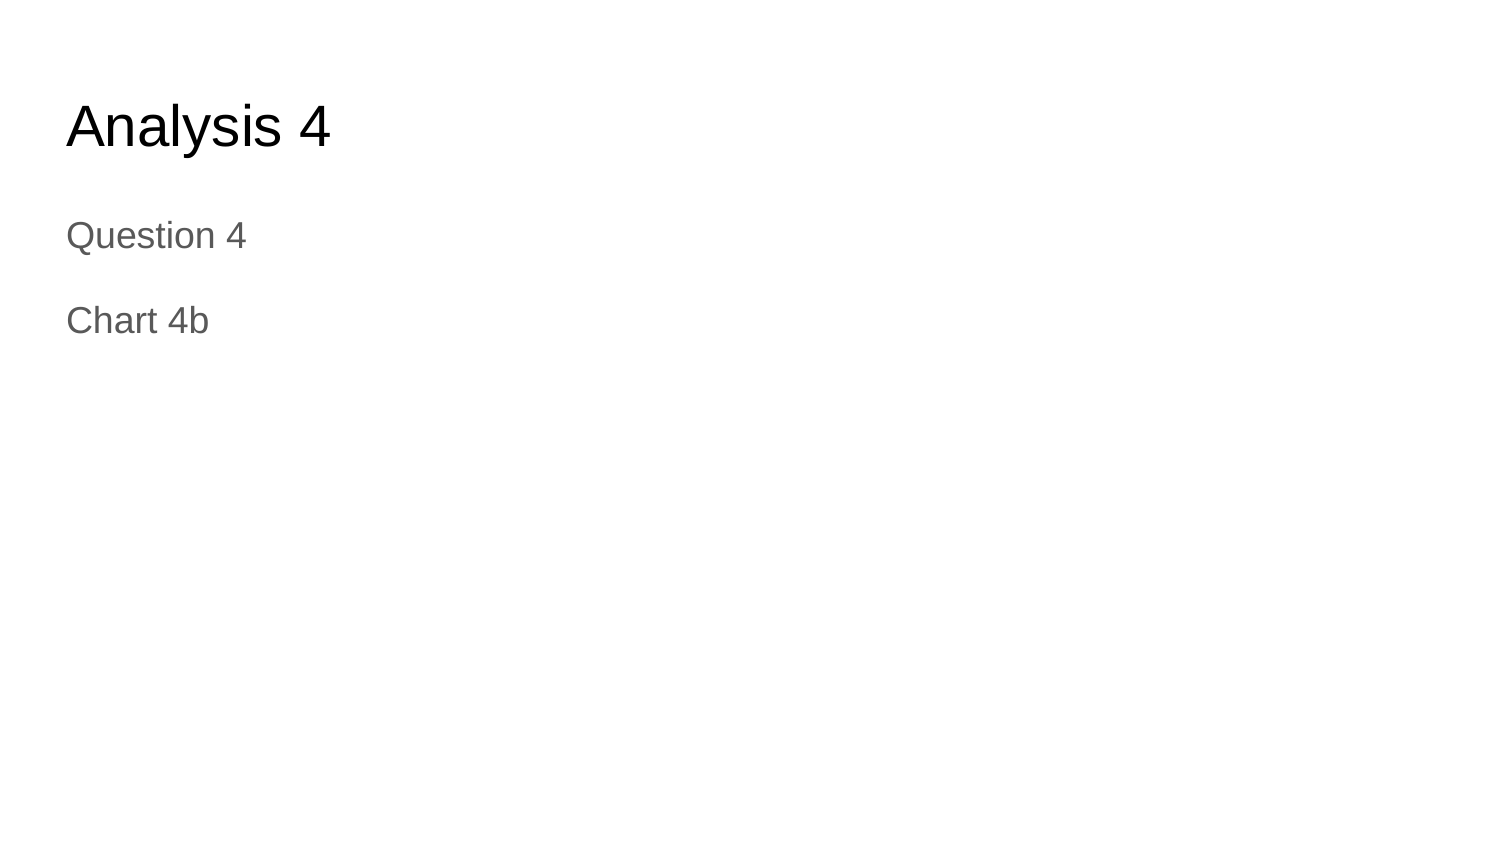

# Analysis 4
Question 4
Chart 4b